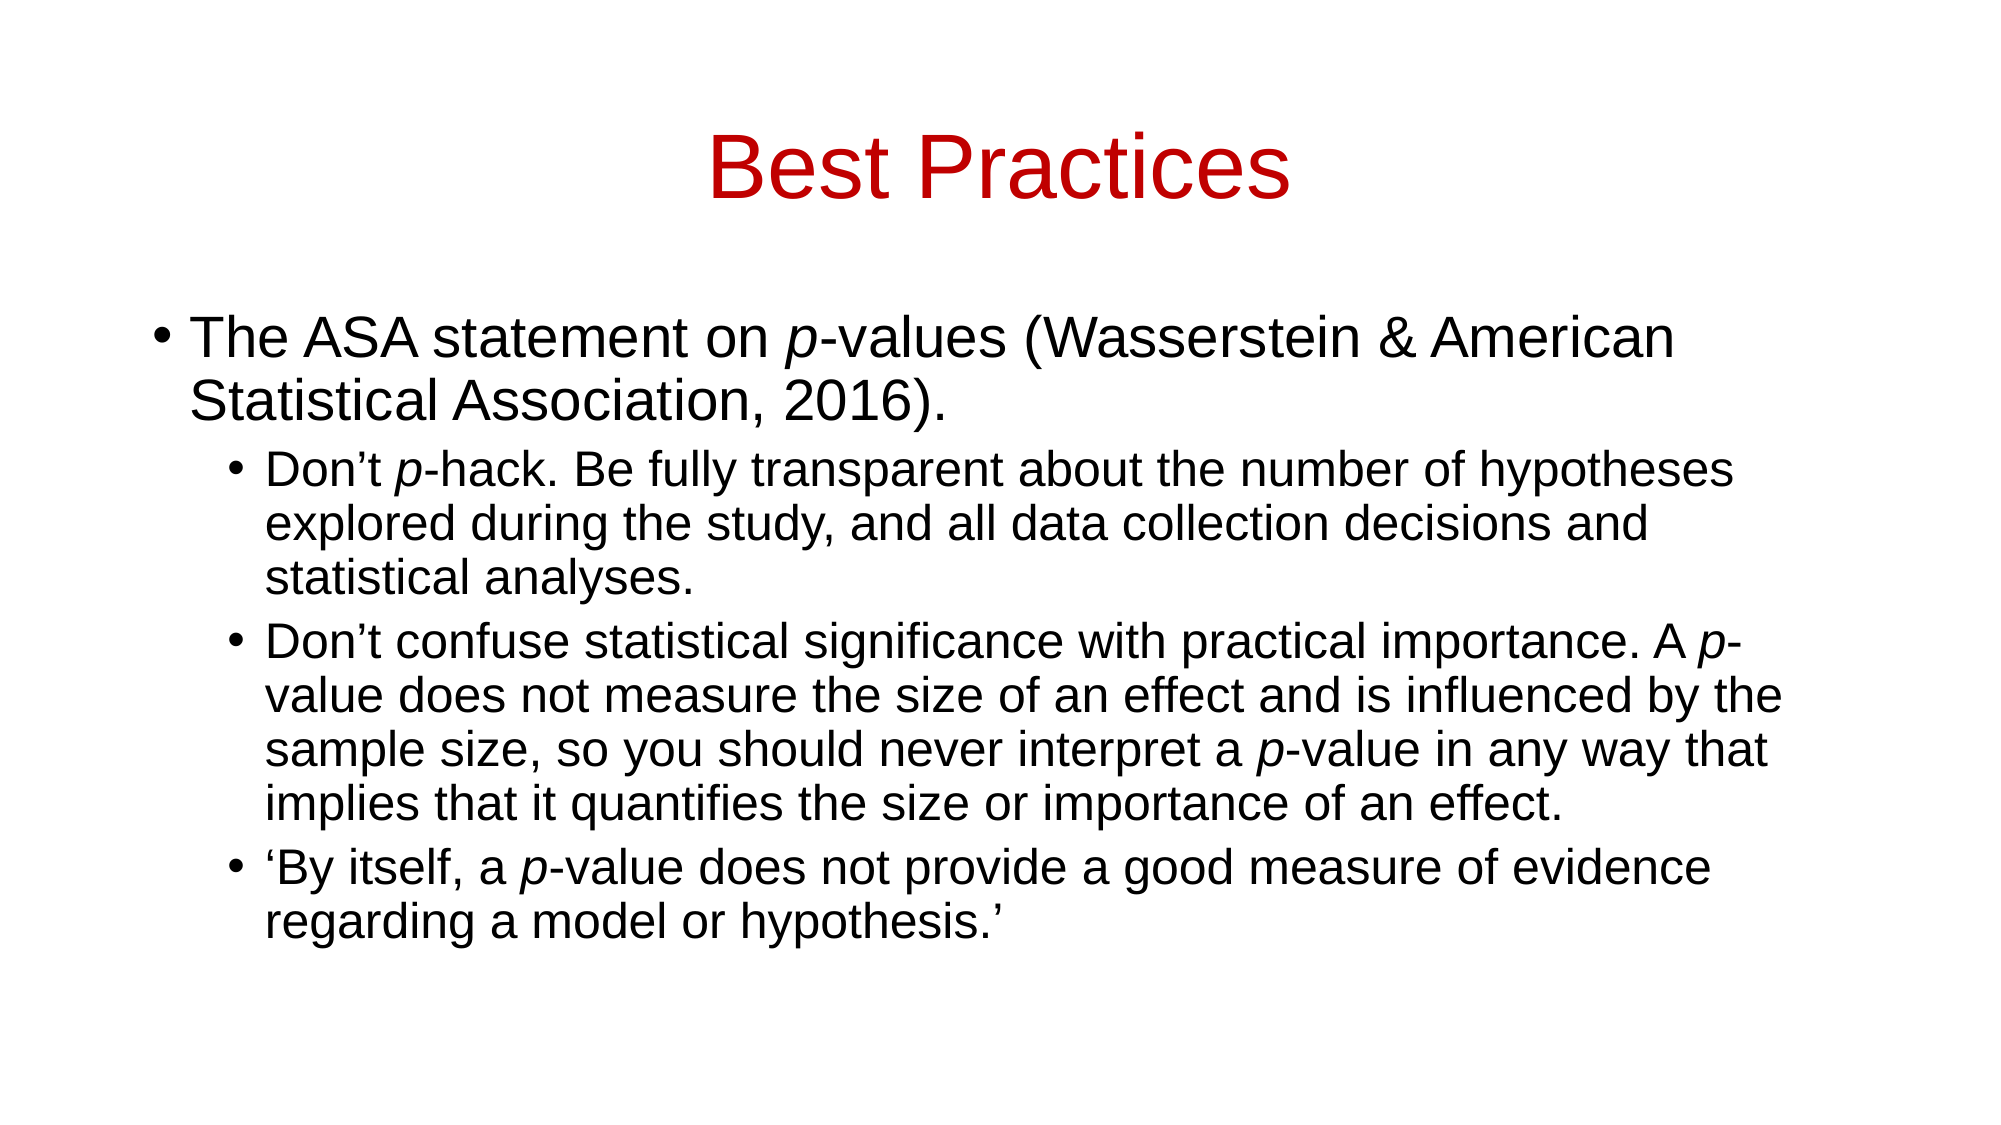

# Best Practices
The ASA statement on p-values (Wasserstein & American Statistical Association, 2016).
Don’t p-hack. Be fully transparent about the number of hypotheses explored during the study, and all data collection decisions and statistical analyses.
Don’t confuse statistical significance with practical importance. A p-value does not measure the size of an effect and is influenced by the sample size, so you should never interpret a p-value in any way that implies that it quantifies the size or importance of an effect.
‘By itself, a p-value does not provide a good measure of evidence regarding a model or hypothesis.’